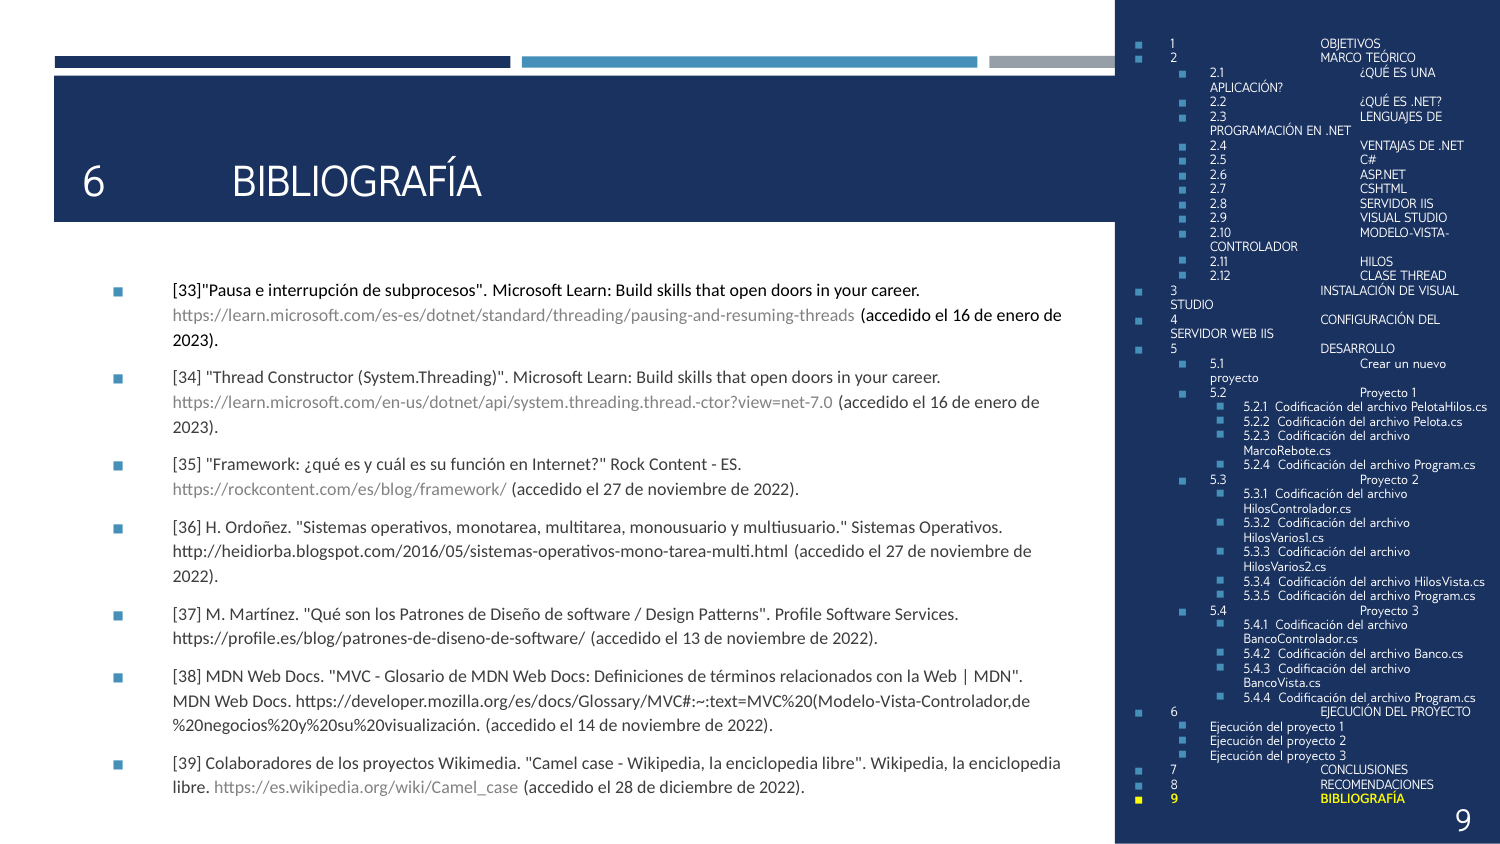

1	OBJETIVOS
2	MARCO TEÓRICO
2.1	¿QUÉ ES UNA APLICACIÓN?
2.2	¿QUÉ ES .NET?
2.3	LENGUAJES DE PROGRAMACIÓN EN .NET
2.4	VENTAJAS DE .NET
2.5	C#
2.6	ASP.NET
2.7	CSHTML
2.8	SERVIDOR IIS
2.9	VISUAL STUDIO
2.10	MODELO-VISTA-CONTROLADOR
2.11	HILOS
2.12	CLASE THREAD
3	INSTALACIÓN DE VISUAL STUDIO
4	CONFIGURACIÓN DEL SERVIDOR WEB IIS
5	DESARROLLO
5.1	Crear un nuevo proyecto
5.2	Proyecto 1
5.2.1  Codificación del archivo PelotaHilos.cs
5.2.2  Codificación del archivo Pelota.cs
5.2.3  Codificación del archivo MarcoRebote.cs
5.2.4  Codificación del archivo Program.cs
5.3	Proyecto 2
5.3.1  Codificación del archivo HilosControlador.cs
5.3.2  Codificación del archivo HilosVarios1.cs
5.3.3  Codificación del archivo HilosVarios2.cs
5.3.4  Codificación del archivo HilosVista.cs
5.3.5  Codificación del archivo Program.cs
5.4	Proyecto 3
5.4.1  Codificación del archivo BancoControlador.cs
5.4.2  Codificación del archivo Banco.cs
5.4.3  Codificación del archivo BancoVista.cs
5.4.4  Codificación del archivo Program.cs
6	EJECUCIÓN DEL PROYECTO
Ejecución del proyecto 1
Ejecución del proyecto 2
Ejecución del proyecto 3
7	CONCLUSIONES
8	RECOMENDACIONES
9	BIBLIOGRAFÍA
# 6	BIBLIOGRAFÍA
[33]"Pausa e interrupción de subprocesos". Microsoft Learn: Build skills that open doors in your career. https://learn.microsoft.com/es-es/dotnet/standard/threading/pausing-and-resuming-threads (accedido el 16 de enero de 2023).
[34] "Thread Constructor (System.Threading)". Microsoft Learn: Build skills that open doors in your career. https://learn.microsoft.com/en-us/dotnet/api/system.threading.thread.-ctor?view=net-7.0 (accedido el 16 de enero de 2023).
[35] "Framework: ¿qué es y cuál es su función en Internet?" Rock Content - ES. https://rockcontent.com/es/blog/framework/ (accedido el 27 de noviembre de 2022).
[36] H. Ordoñez. "Sistemas operativos, monotarea, multitarea, monousuario y multiusuario." Sistemas Operativos. http://heidiorba.blogspot.com/2016/05/sistemas-operativos-mono-tarea-multi.html (accedido el 27 de noviembre de 2022).
[37] M. Martínez. "Qué son los Patrones de Diseño de software / Design Patterns". Profile Software Services. https://profile.es/blog/patrones-de-diseno-de-software/ (accedido el 13 de noviembre de 2022).
[38] MDN Web Docs. "MVC - Glosario de MDN Web Docs: Definiciones de términos relacionados con la Web | MDN". MDN Web Docs. https://developer.mozilla.org/es/docs/Glossary/MVC#:~:text=MVC%20(Modelo-Vista-Controlador,de%20negocios%20y%20su%20visualización. (accedido el 14 de noviembre de 2022).
[39] Colaboradores de los proyectos Wikimedia. "Camel case - Wikipedia, la enciclopedia libre". Wikipedia, la enciclopedia libre. https://es.wikipedia.org/wiki/Camel_case (accedido el 28 de diciembre de 2022).
90